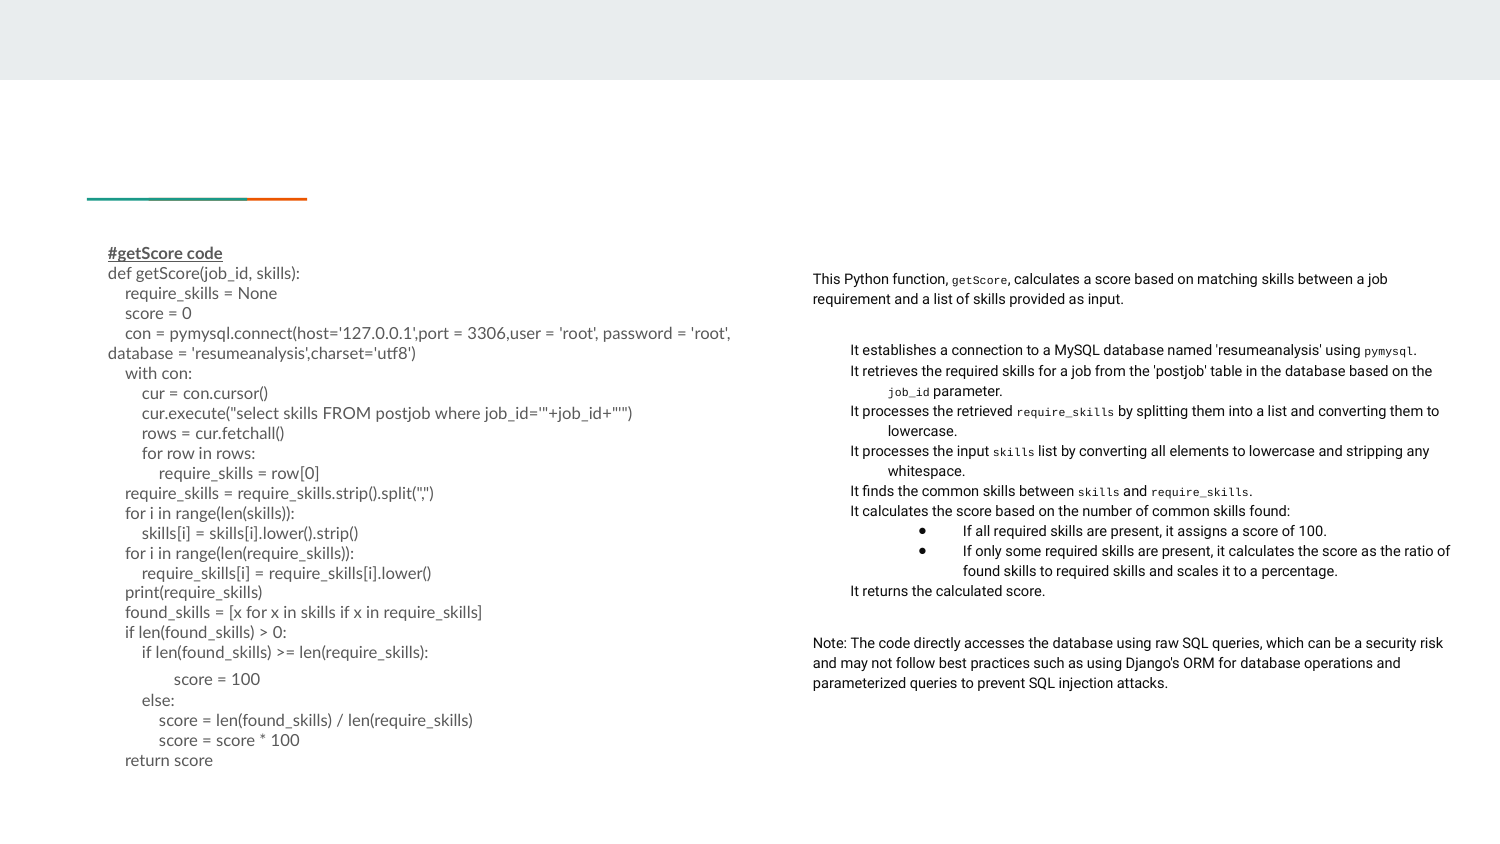

#getScore code
def getScore(job_id, skills):
    require_skills = None
    score = 0
    con = pymysql.connect(host='127.0.0.1',port = 3306,user = 'root', password = 'root', database = 'resumeanalysis',charset='utf8')
    with con:
        cur = con.cursor()
        cur.execute("select skills FROM postjob where job_id='"+job_id+"'")
        rows = cur.fetchall()
        for row in rows:
            require_skills = row[0]
    require_skills = require_skills.strip().split(",")
    for i in range(len(skills)):
        skills[i] = skills[i].lower().strip()
    for i in range(len(require_skills)):
        require_skills[i] = require_skills[i].lower()
    print(require_skills)
    found_skills = [x for x in skills if x in require_skills]
    if len(found_skills) > 0:
        if len(found_skills) >= len(require_skills):
           score = 100
        else:
            score = len(found_skills) / len(require_skills)
            score = score * 100
    return score

This Python function, getScore, calculates a score based on matching skills between a job requirement and a list of skills provided as input.
It establishes a connection to a MySQL database named 'resumeanalysis' using pymysql.
It retrieves the required skills for a job from the 'postjob' table in the database based on the job_id parameter.
It processes the retrieved require_skills by splitting them into a list and converting them to lowercase.
It processes the input skills list by converting all elements to lowercase and stripping any whitespace.
It finds the common skills between skills and require_skills.
It calculates the score based on the number of common skills found:
If all required skills are present, it assigns a score of 100.
If only some required skills are present, it calculates the score as the ratio of found skills to required skills and scales it to a percentage.
It returns the calculated score.
Note: The code directly accesses the database using raw SQL queries, which can be a security risk and may not follow best practices such as using Django's ORM for database operations and parameterized queries to prevent SQL injection attacks.